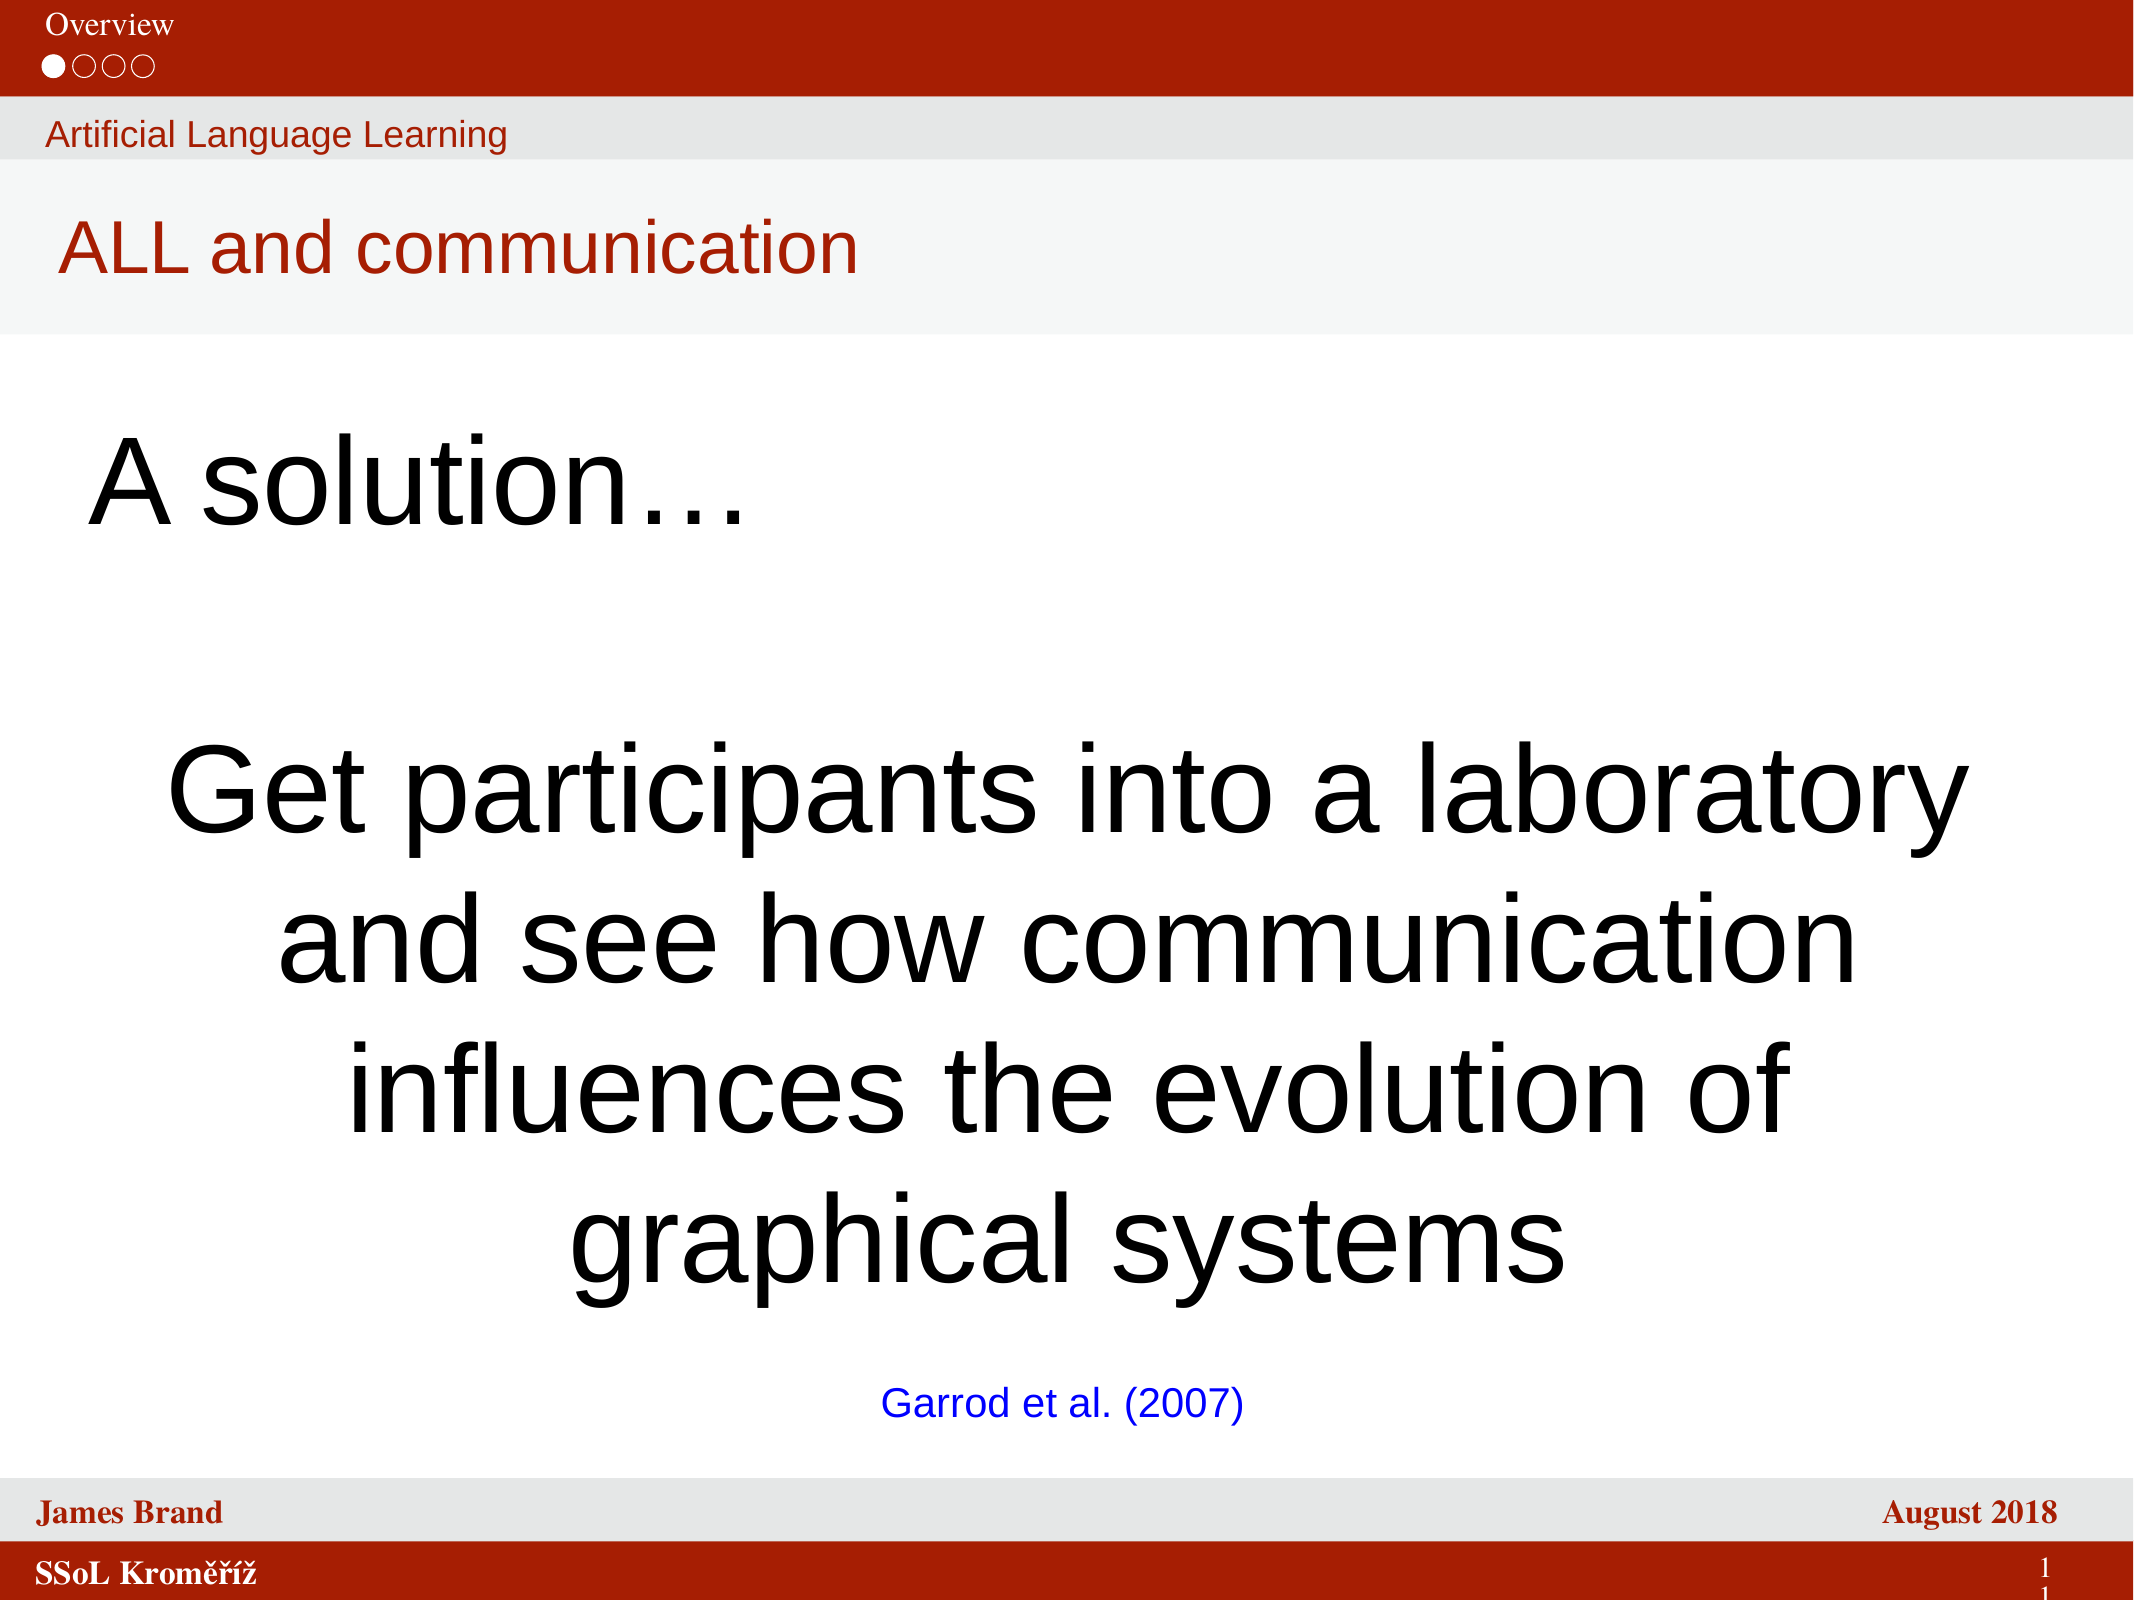

Overview

Artificial Language Learning
ALL and communication
A solution…

Get participants into a laboratory and see how communication influences the evolution of graphical systems
Garrod et al. (2007)
11